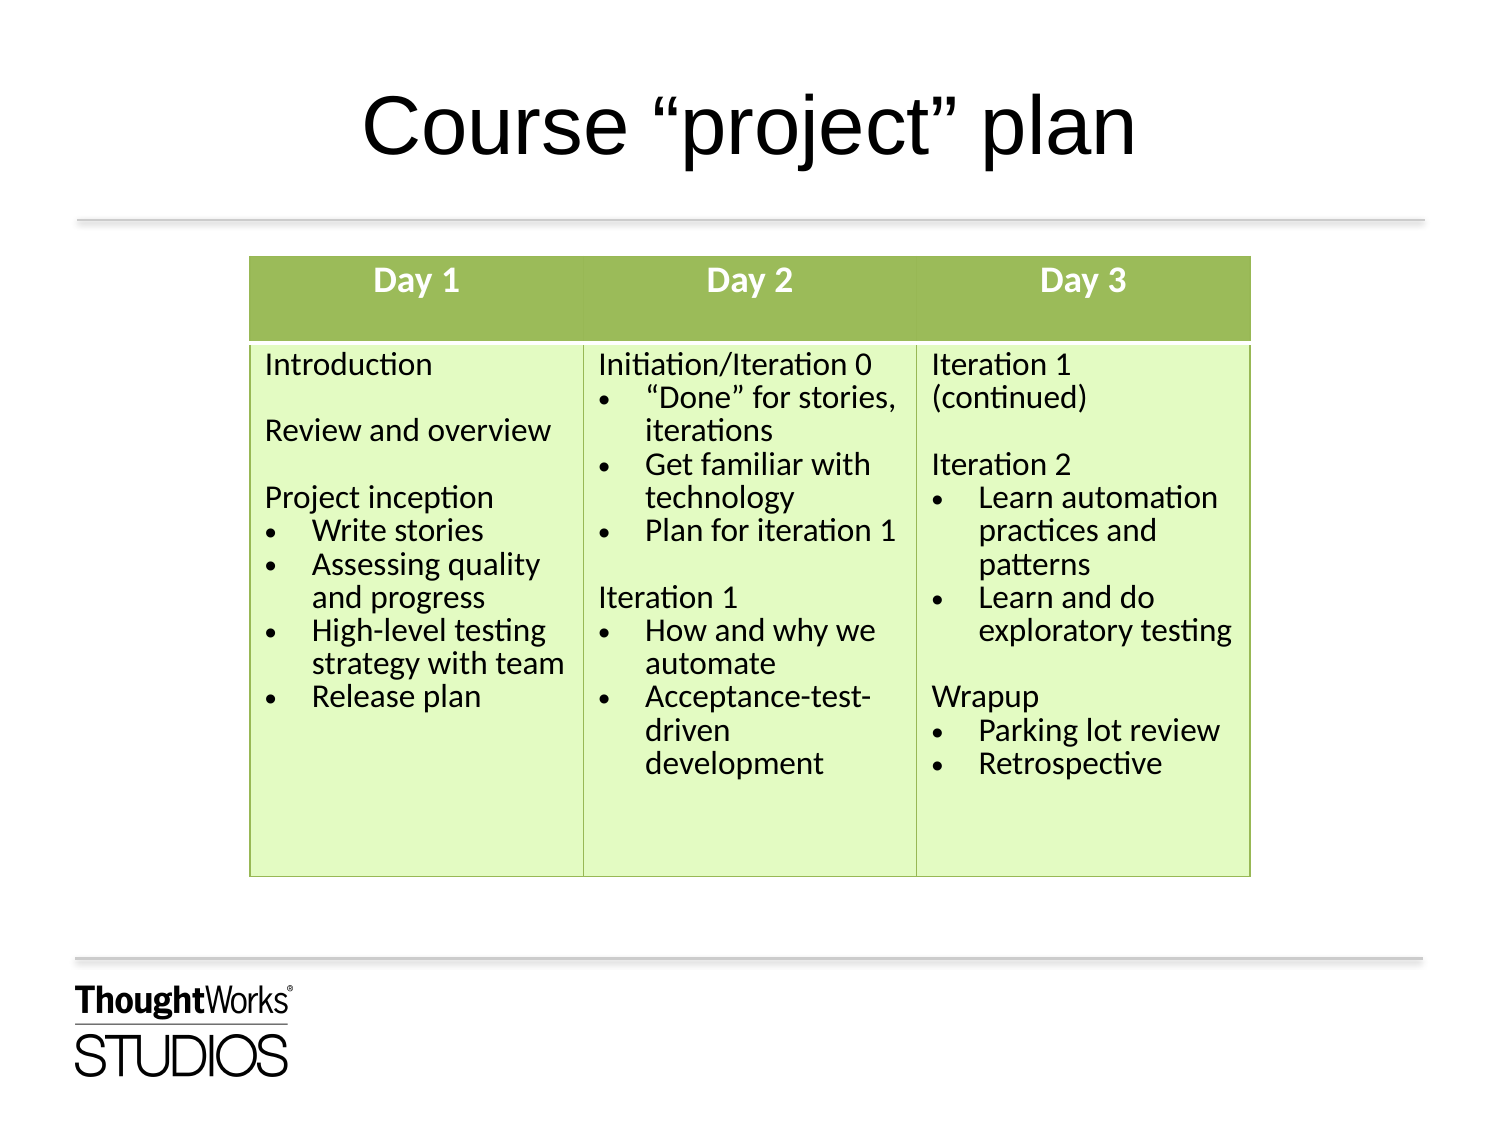

# Course “project” plan
| Day 1 | Day 2 | Day 3 |
| --- | --- | --- |
| Introduction Review and overview Project inception Write stories Assessing quality and progress High-level testing strategy with team Release plan | Initiation/Iteration 0 “Done” for stories, iterations Get familiar with technology Plan for iteration 1 Iteration 1 How and why we automate Acceptance-test-driven development | Iteration 1 (continued) Iteration 2 Learn automation practices and patterns Learn and do exploratory testing Wrapup Parking lot review Retrospective |